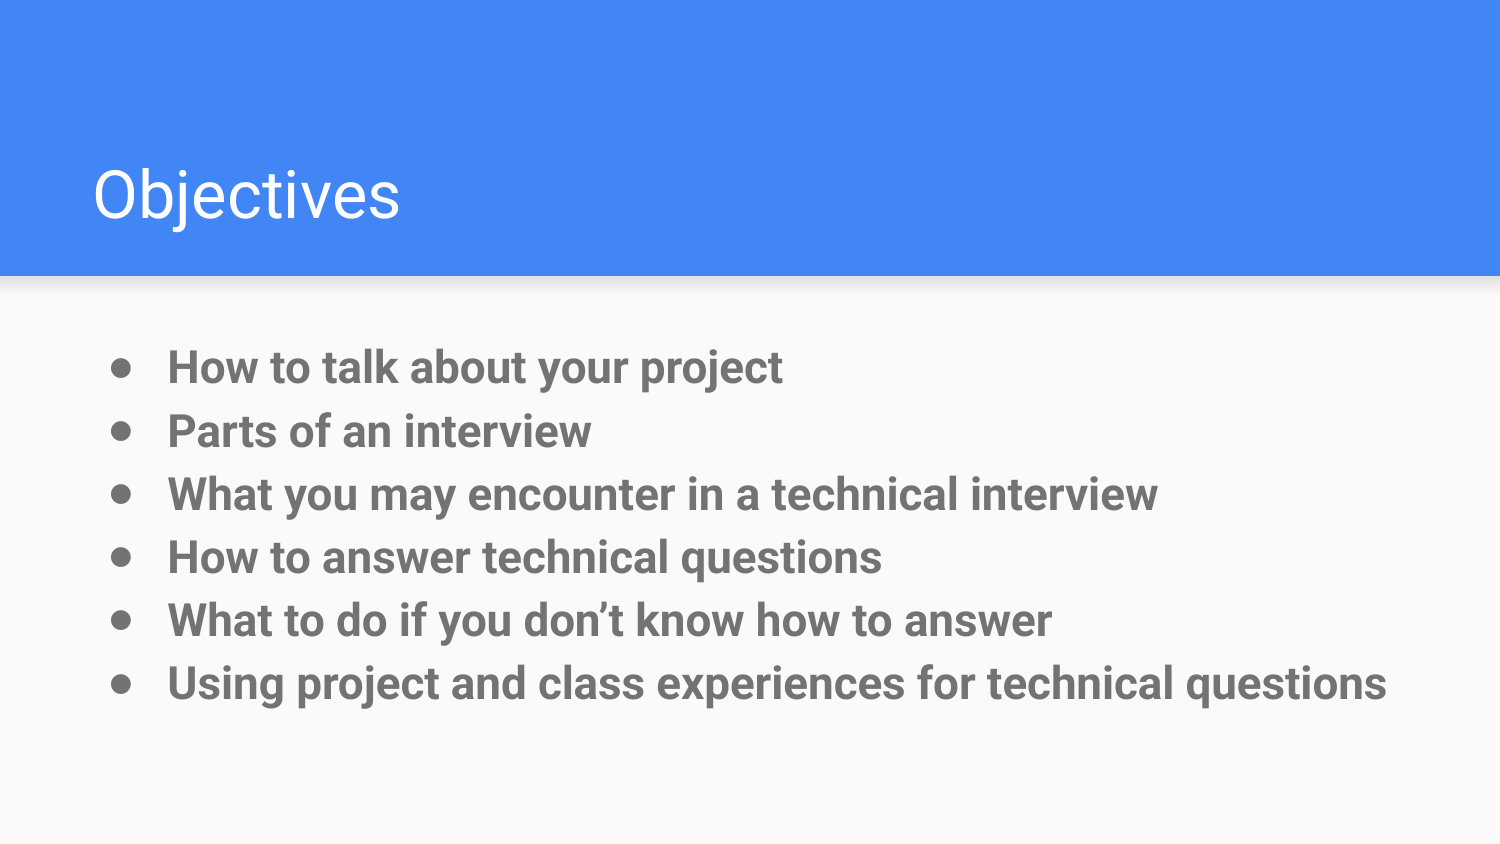

# Objectives
How to talk about your project
Parts of an interview
What you may encounter in a technical interview
How to answer technical questions
What to do if you don’t know how to answer
Using project and class experiences for technical questions